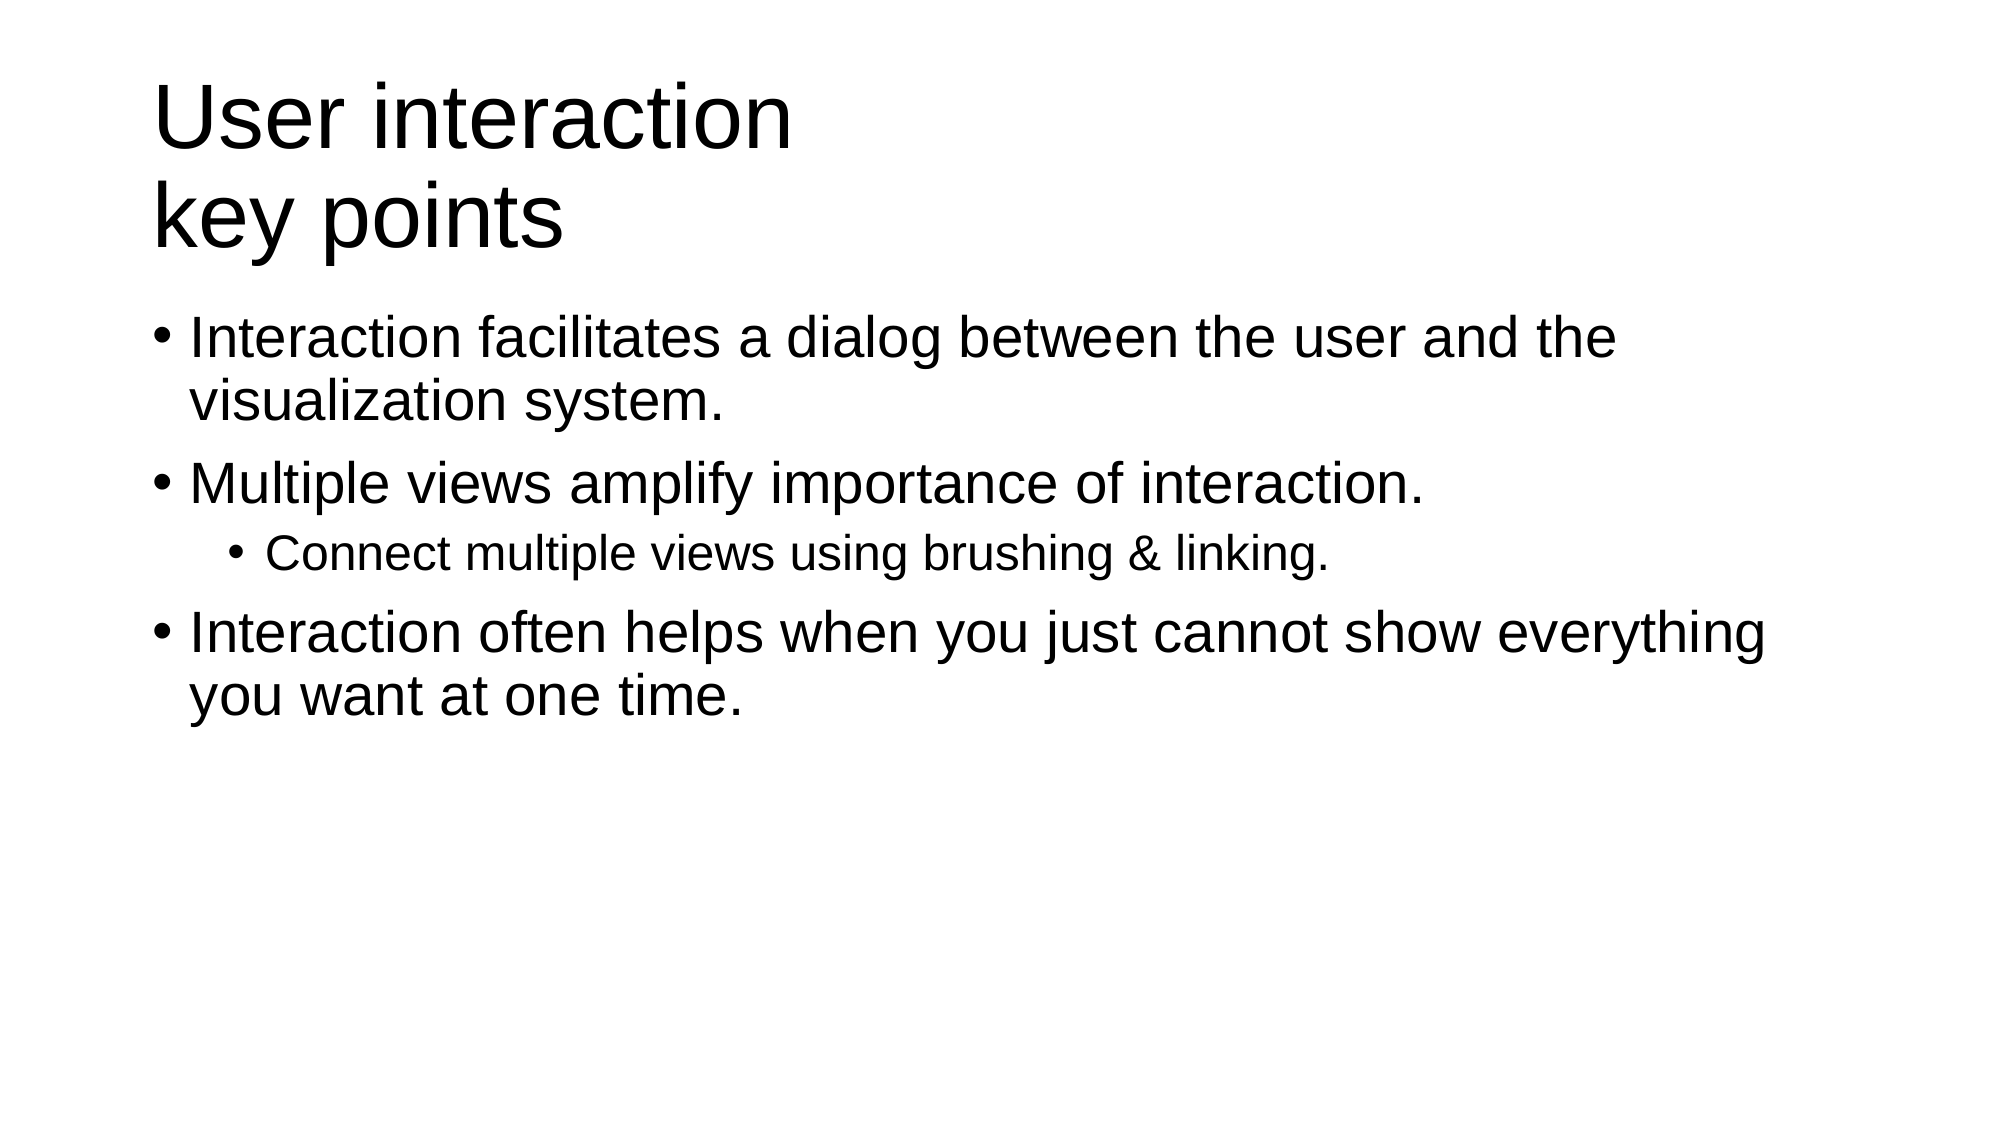

# User interaction key points
Interaction facilitates a dialog between the user and the visualization system.
Multiple views amplify importance of interaction.
Connect multiple views using brushing & linking.
Interaction often helps when you just cannot show everything you want at one time.